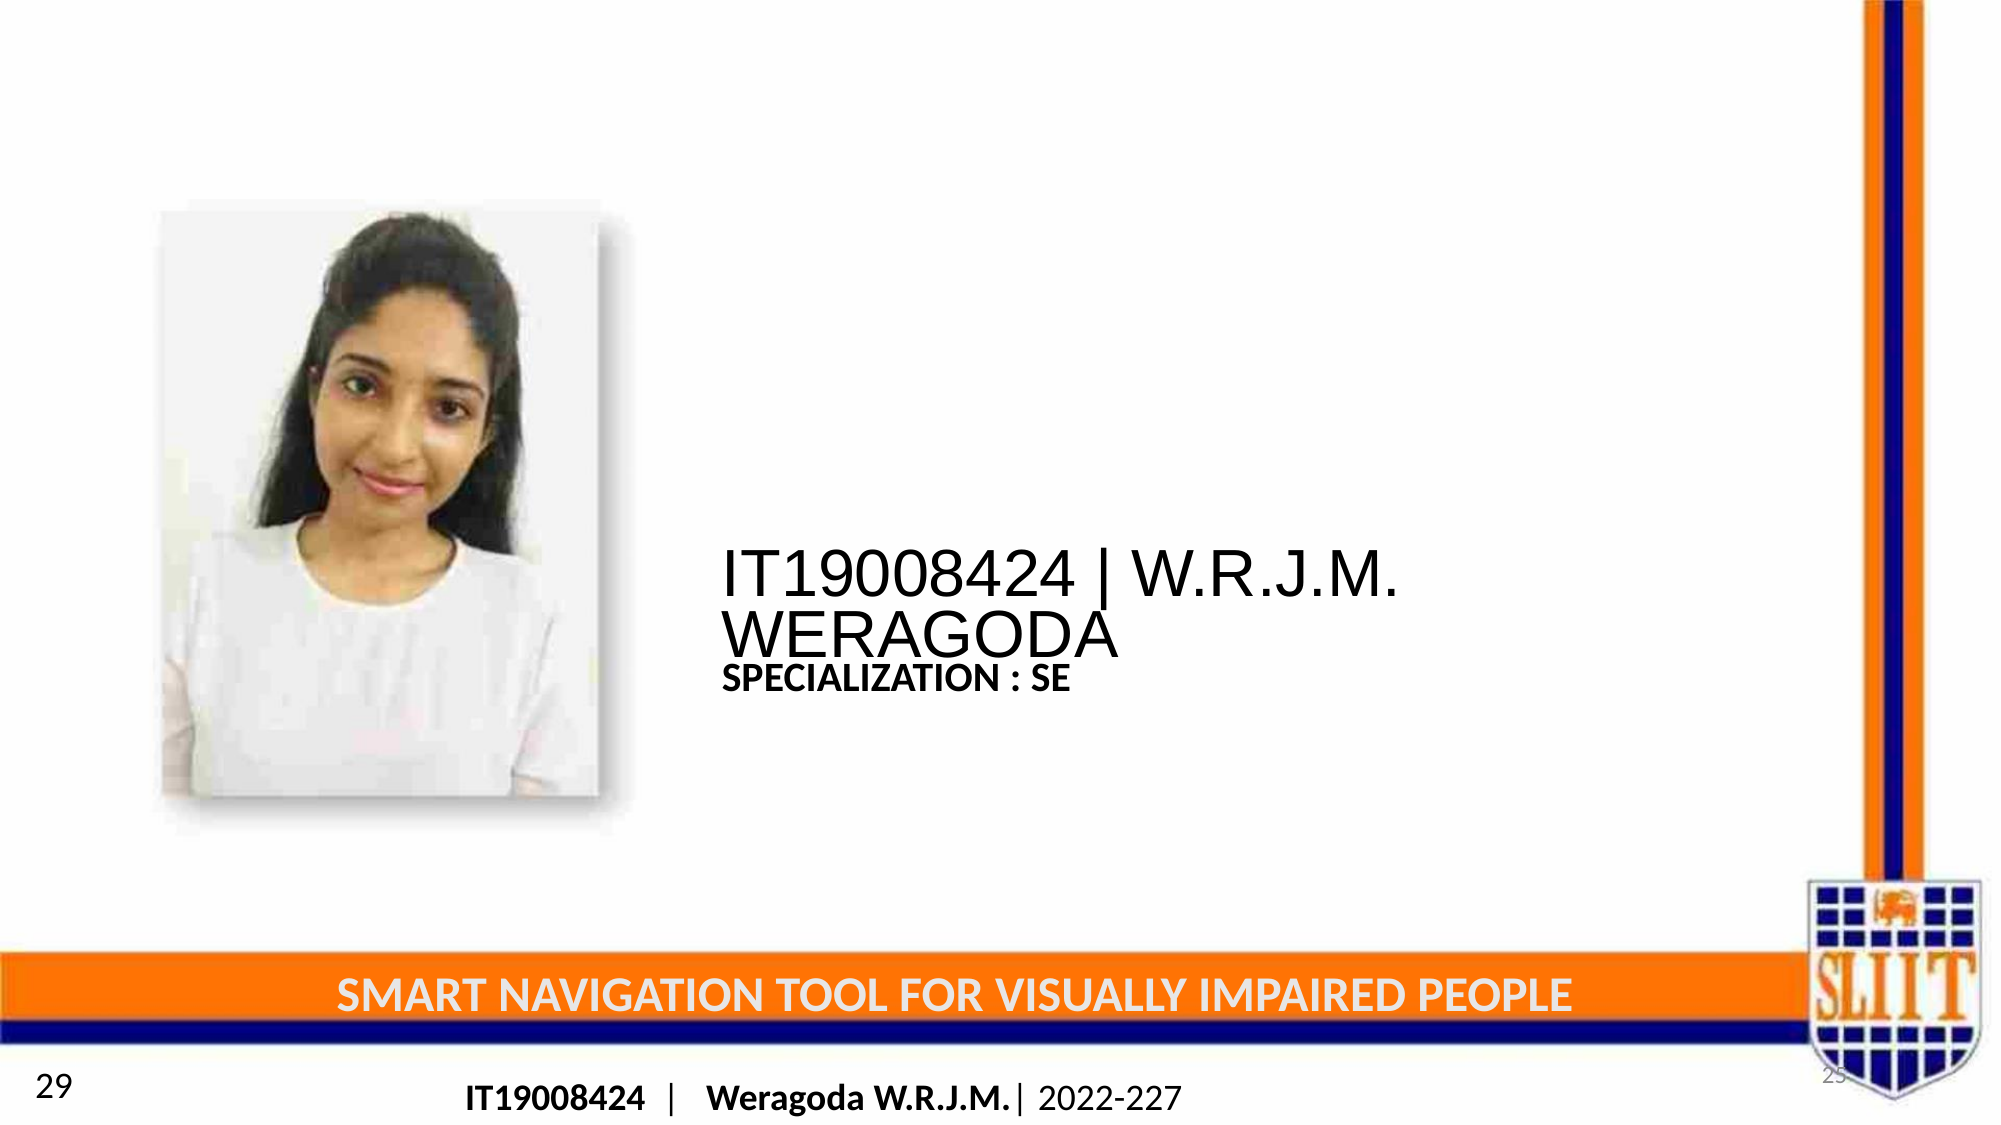

IT19008424 | W.R.J.M. WERAGODA
SPECIALIZATION : SE
SMART NAVIGATION TOOL FOR VISUALLY IMPAIRED PEOPLE
25
29
IT19008424 | Weragoda W.R.J.M.| 2022-227